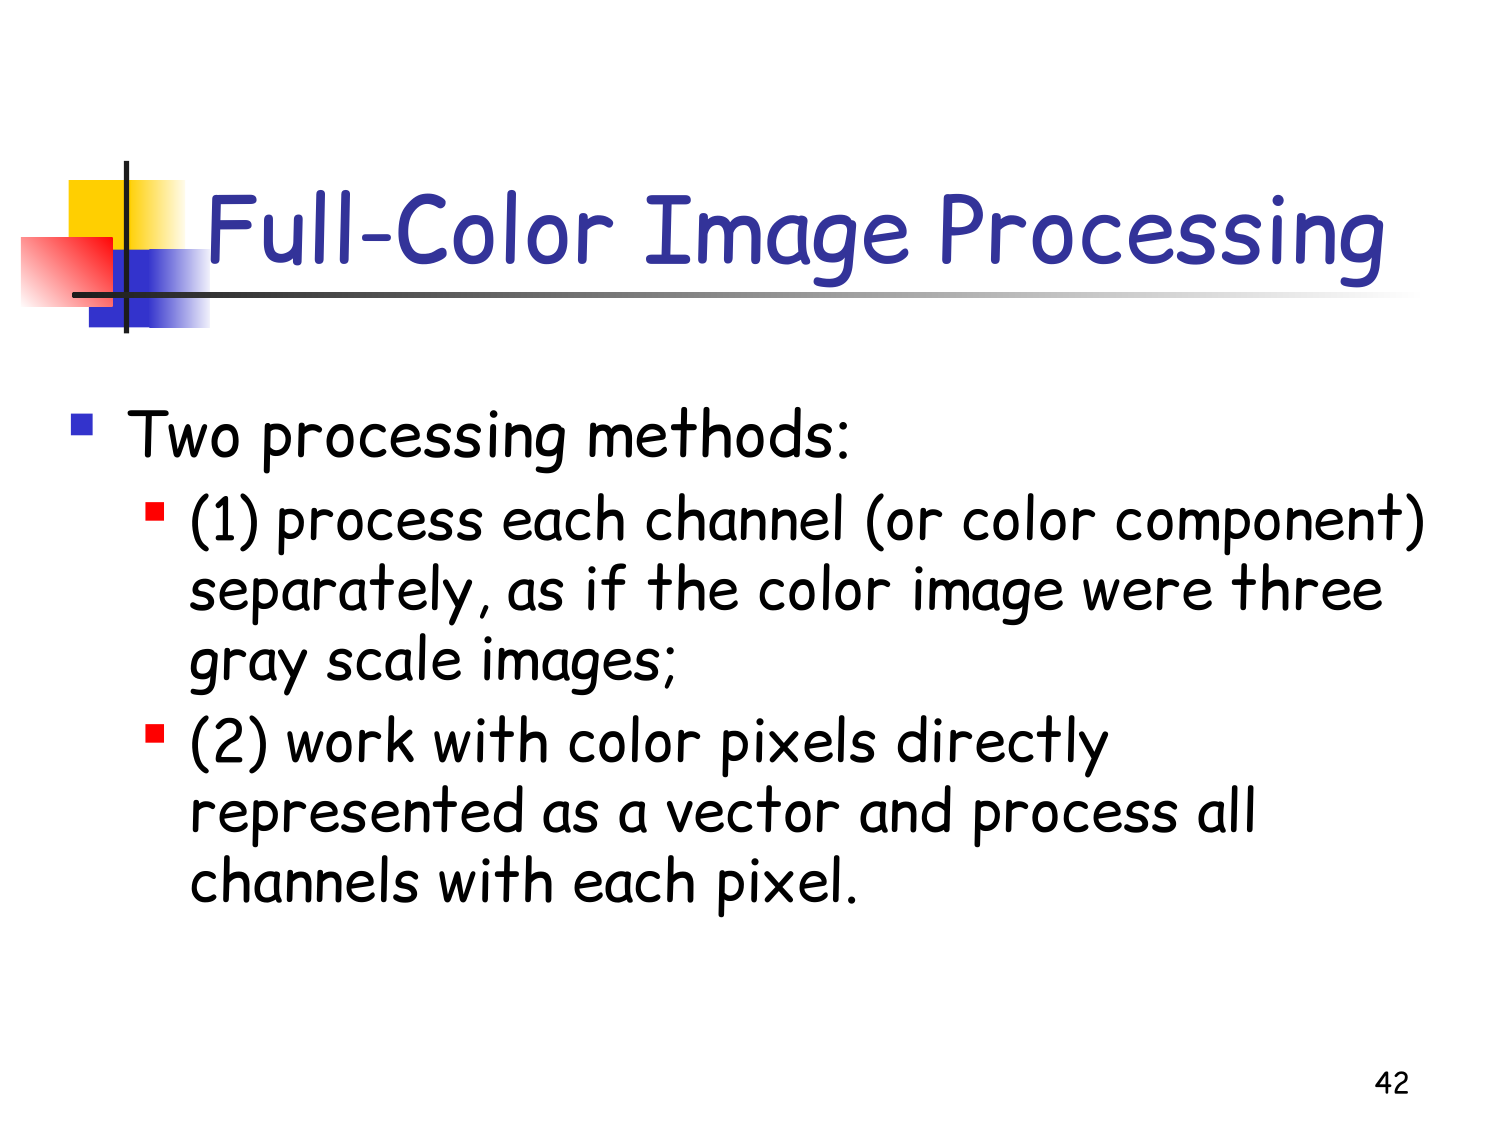

# Full-Color Image Processing
Two processing methods:
(1) process each channel (or color component) separately, as if the color image were three gray scale images;
(2) work with color pixels directly represented as a vector and process all channels with each pixel.
42